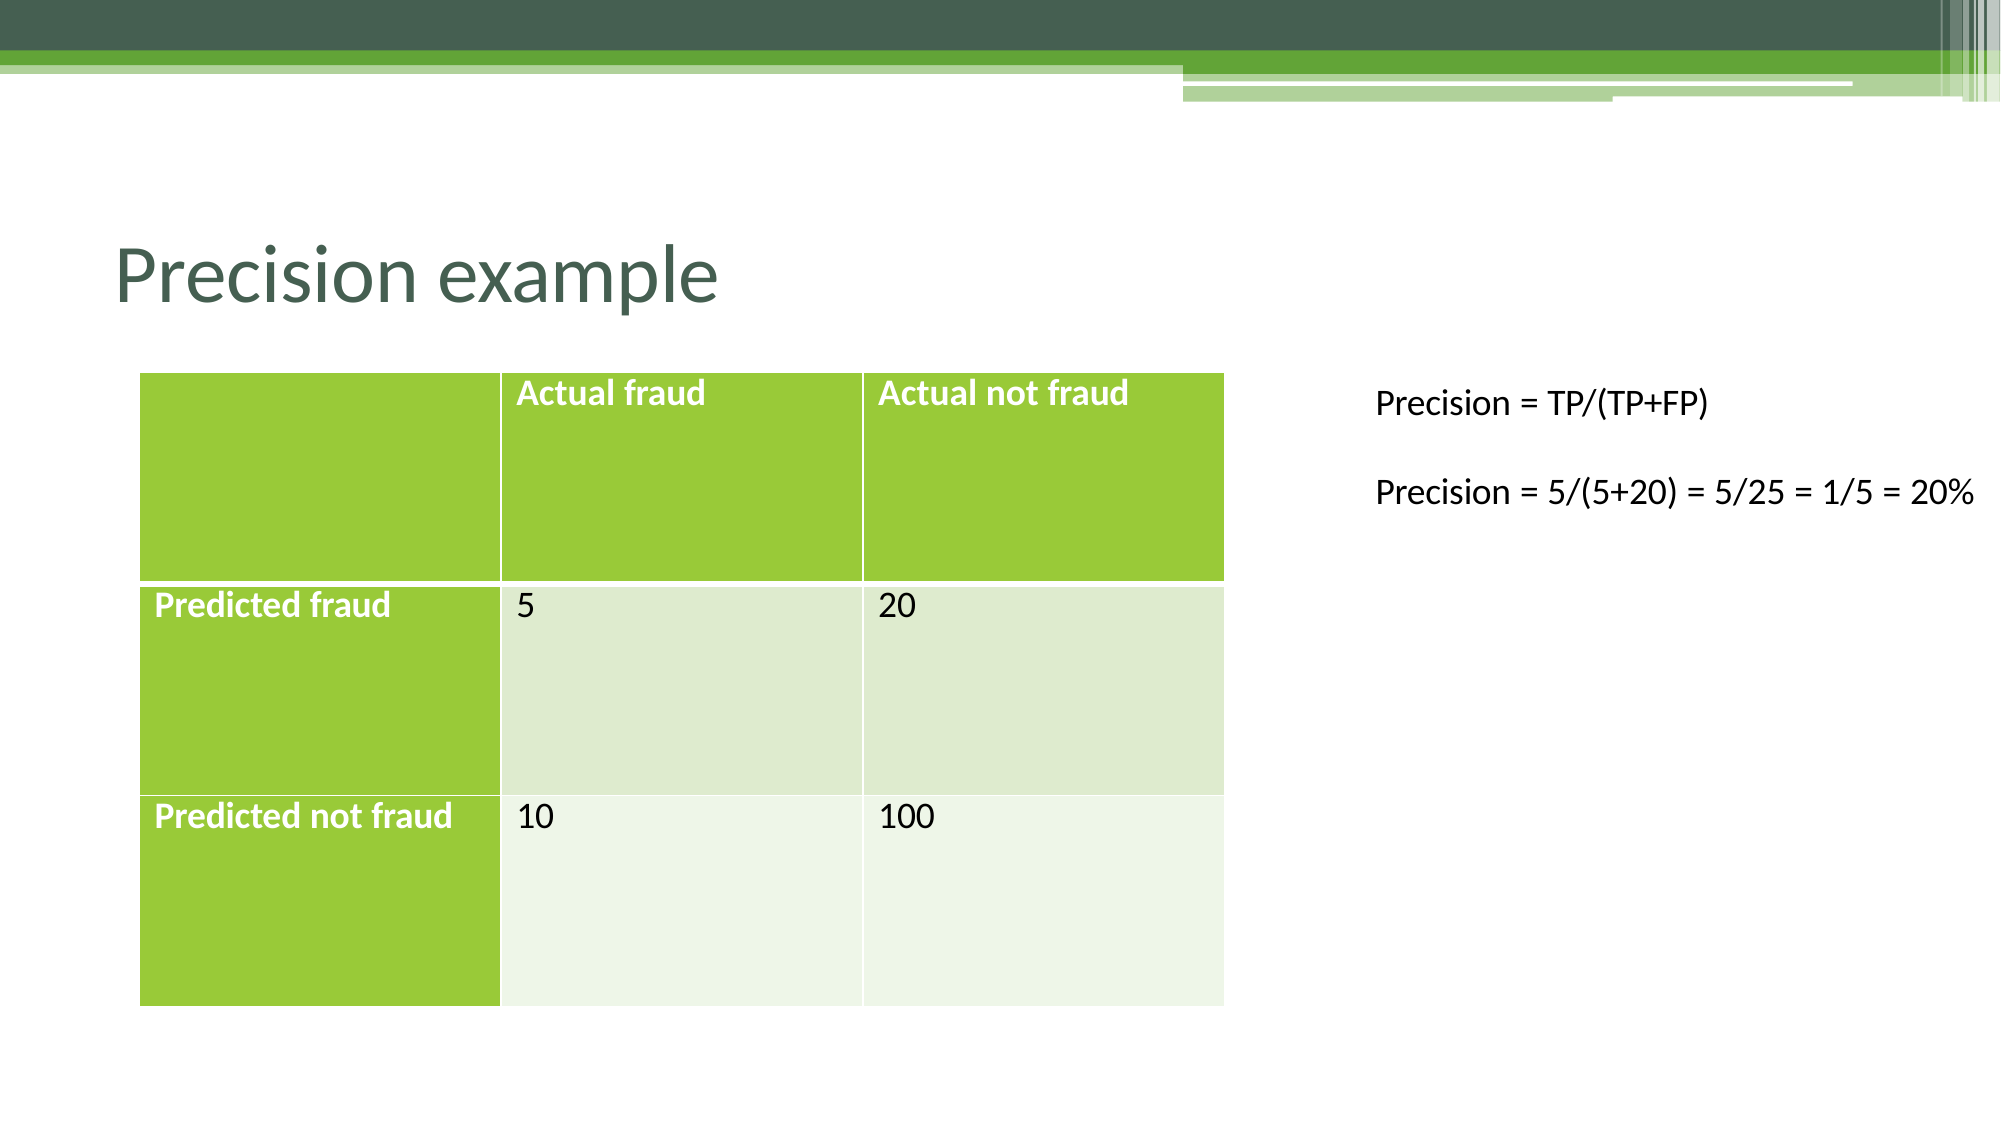

# Precision example
|  | Actual fraud | Actual not fraud |
| --- | --- | --- |
| Predicted fraud | 5 | 20 |
| Predicted not fraud | 10 | 100 |
Precision = TP/(TP+FP)

Precision = 5/(5+20) = 5/25 = 1/5 = 20%